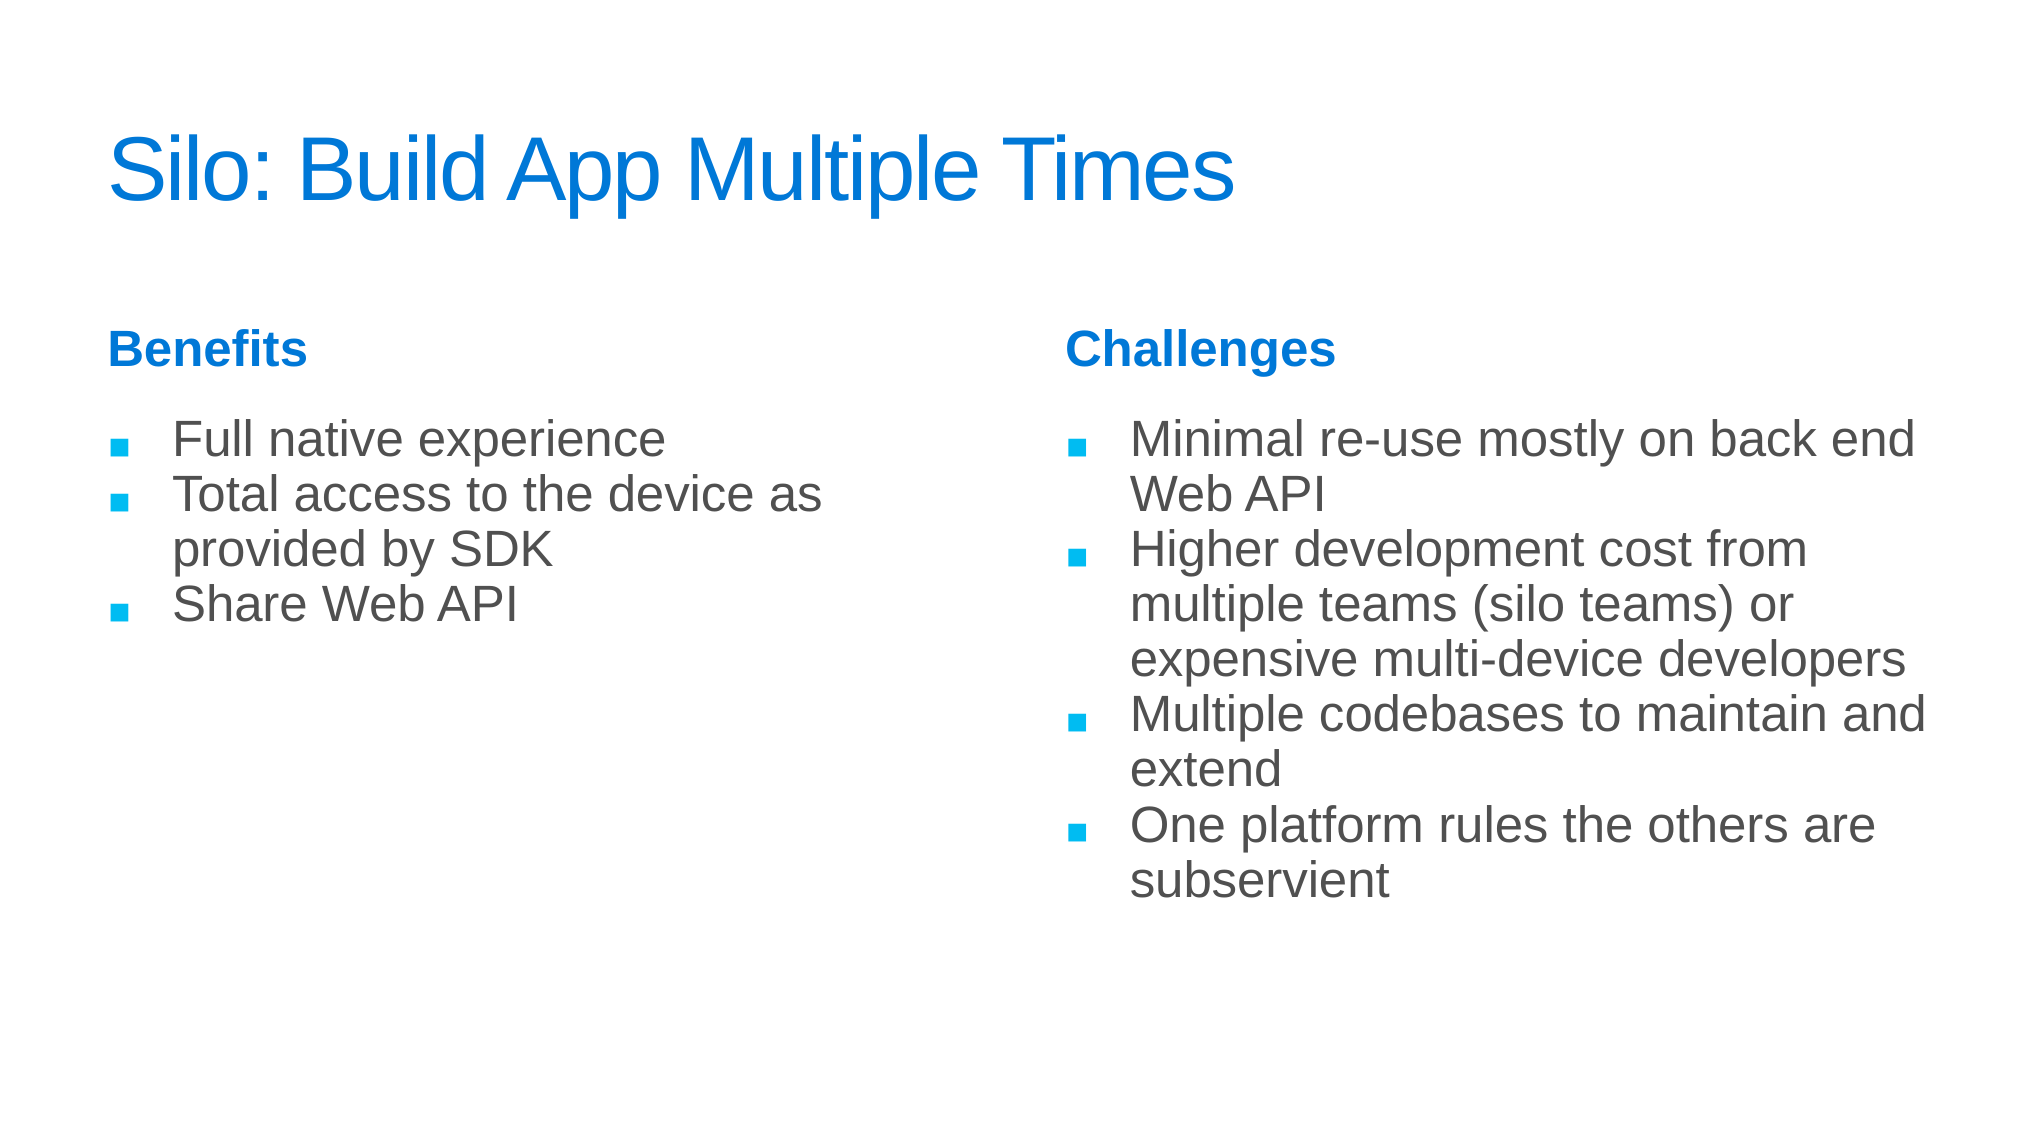

# Silo: Build App Multiple Times
Benefits
Challenges
Minimal re-use mostly on back end Web API
Higher development cost from multiple teams (silo teams) or expensive multi-device developers
Multiple codebases to maintain and extend
One platform rules the others are subservient

Full native experience
Total access to the device as provided by SDK
Share Web API